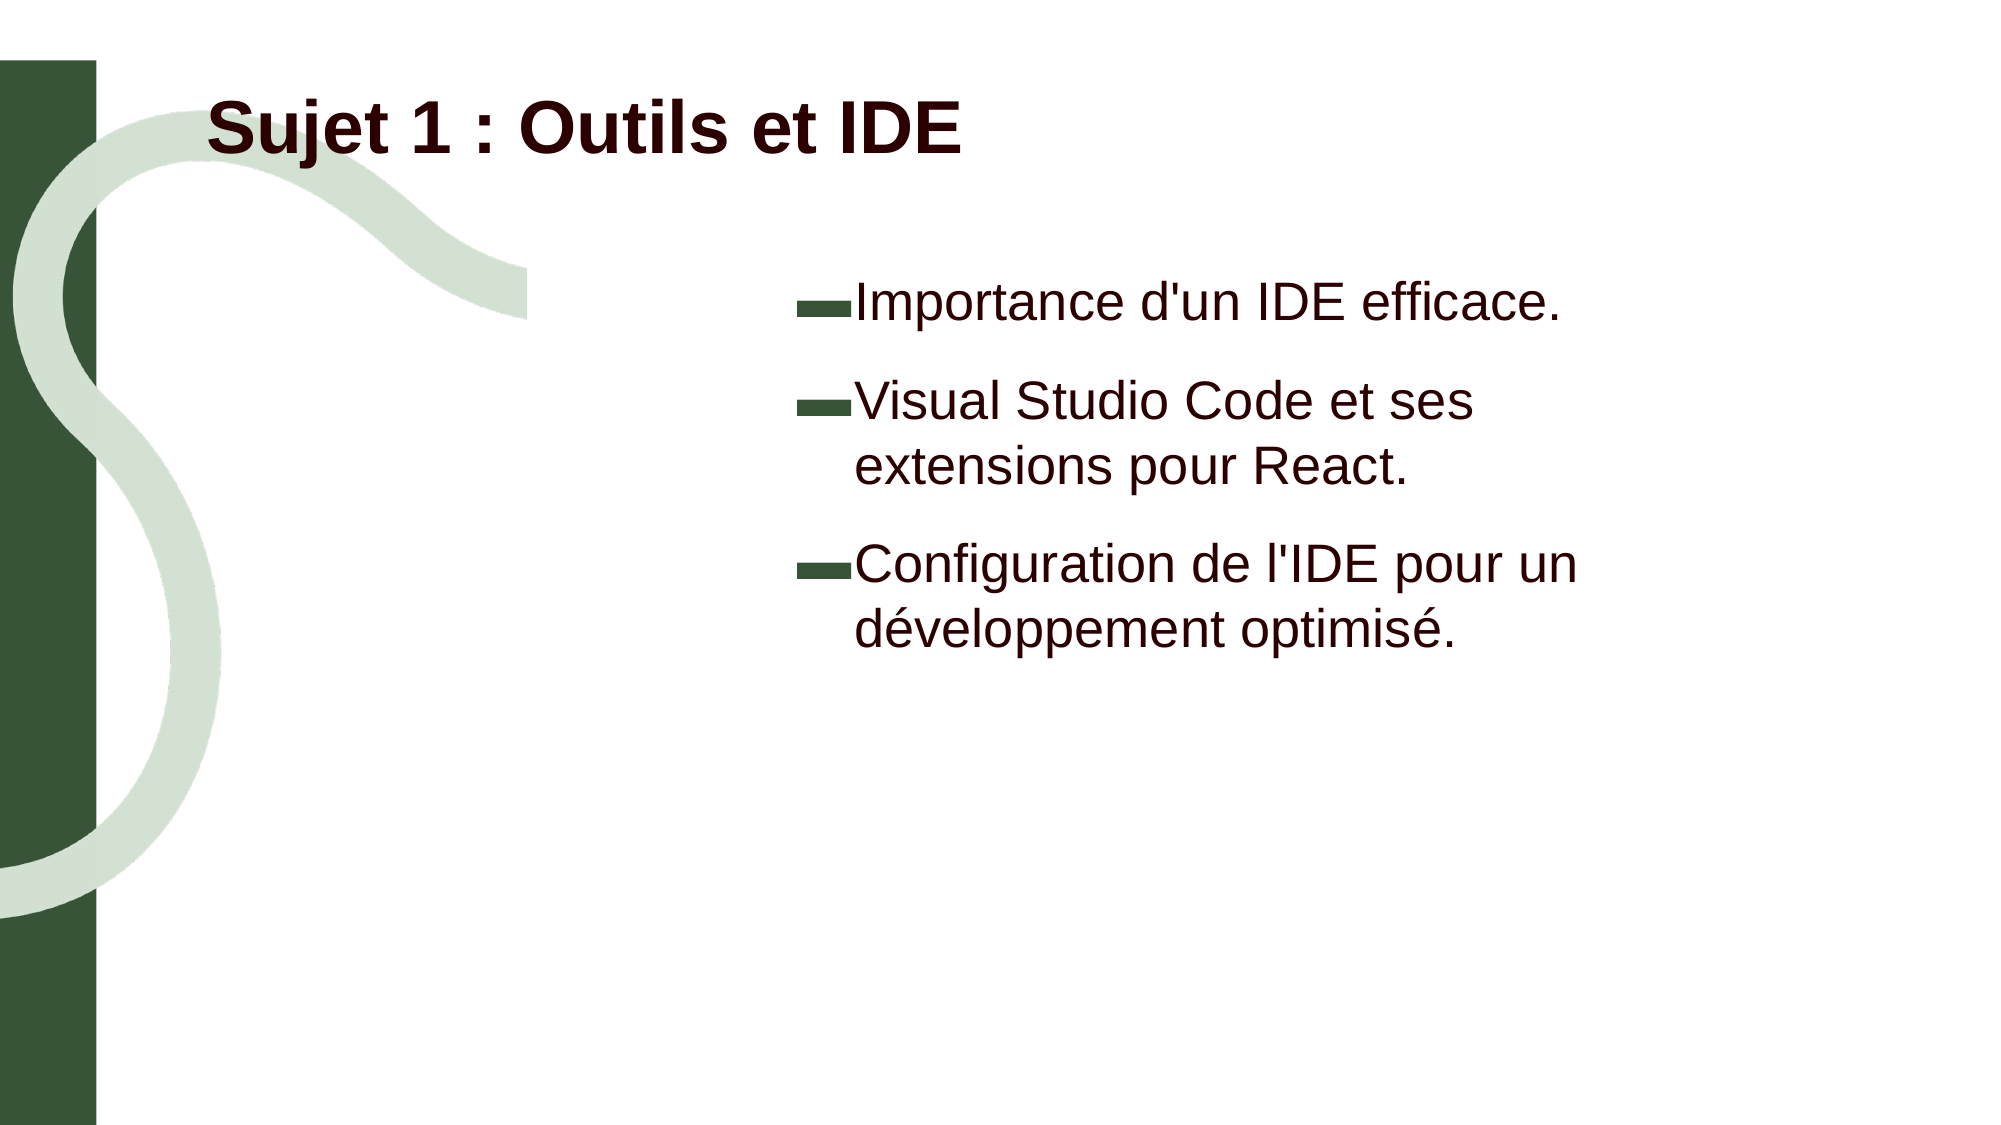

# Sujet 1 : Outils et IDE
Importance d'un IDE efficace.
Visual Studio Code et ses extensions pour React.
Configuration de l'IDE pour un développement optimisé.